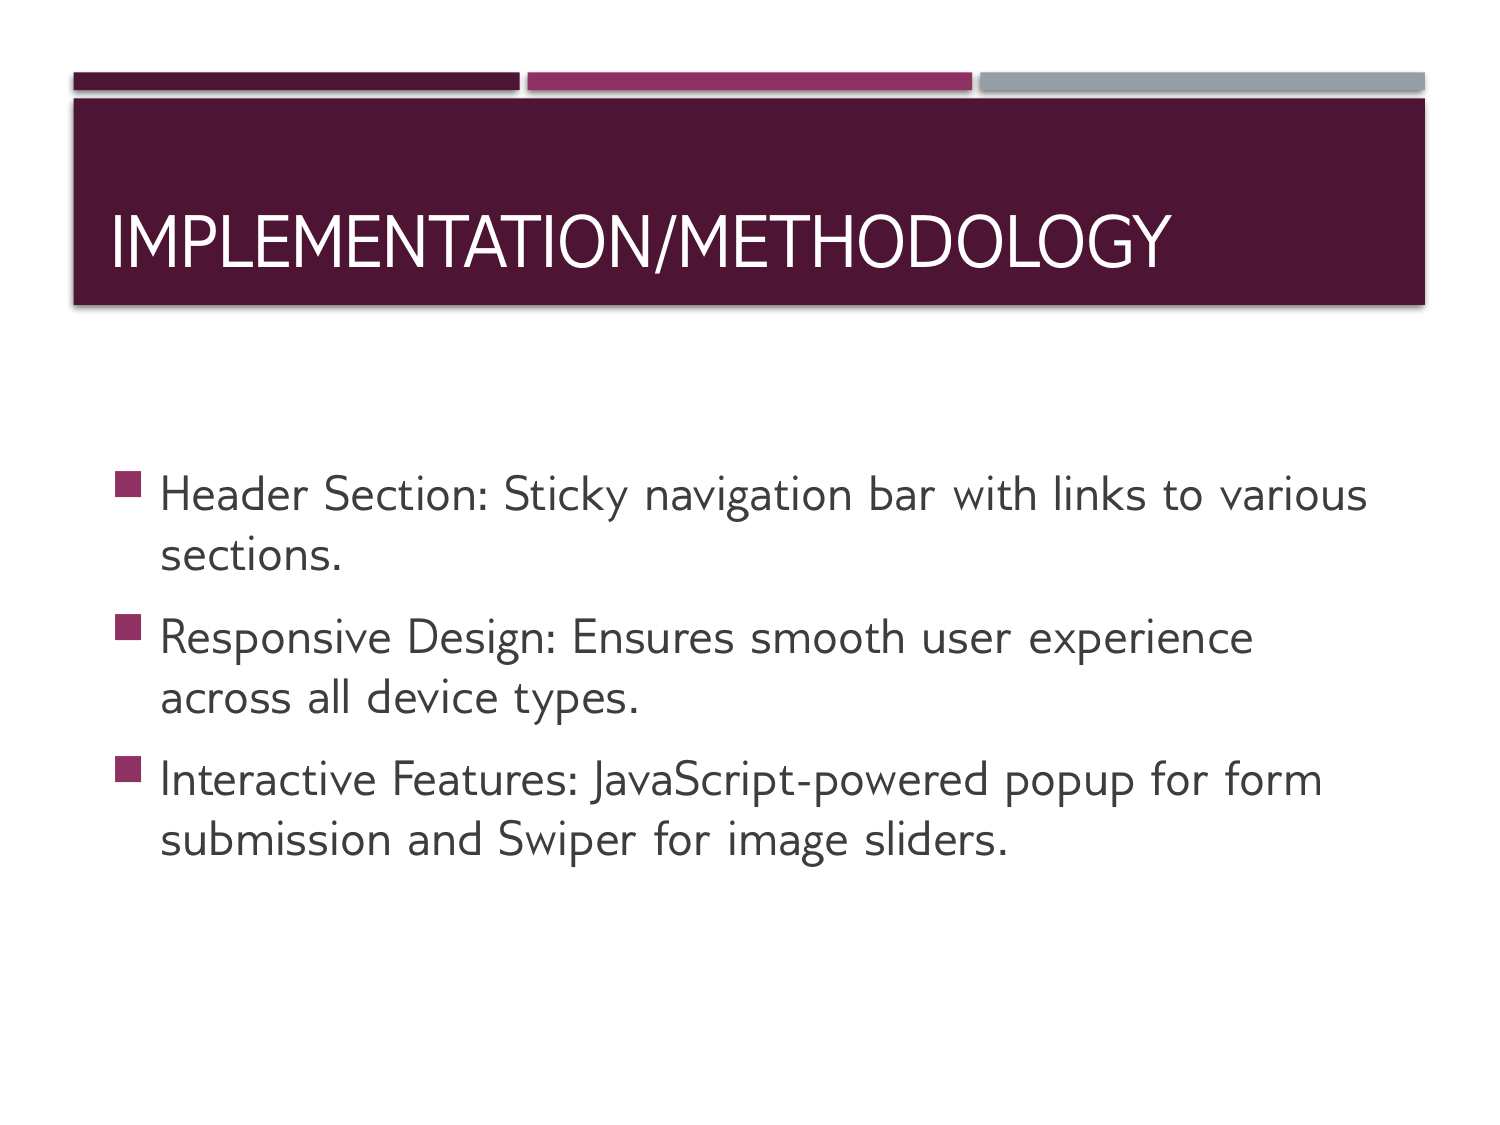

# Implementation/Methodology
Header Section: Sticky navigation bar with links to various sections.
Responsive Design: Ensures smooth user experience across all device types.
Interactive Features: JavaScript-powered popup for form submission and Swiper for image sliders.